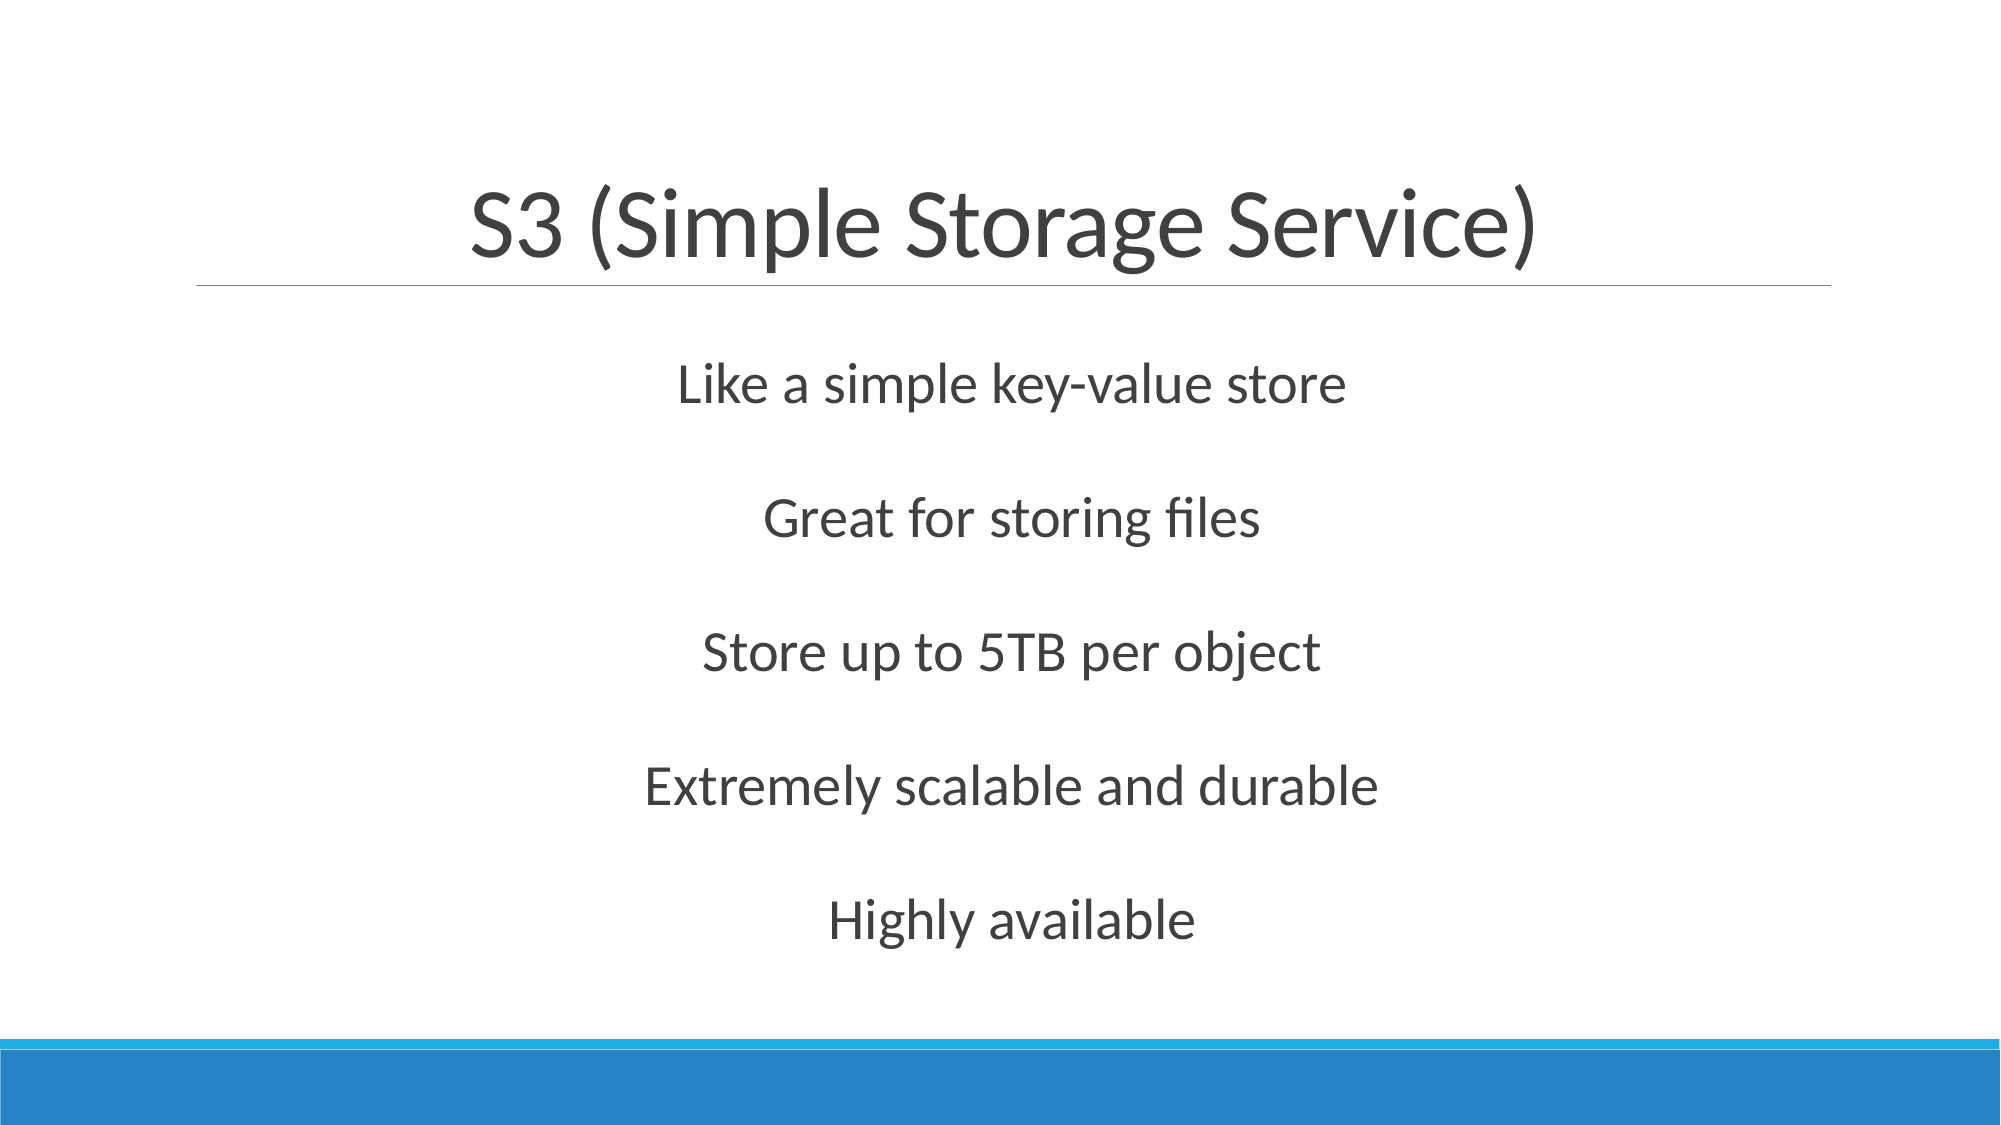

# S3 (Simple Storage Service)
Like a simple key-value store
Great for storing files
Store up to 5TB per object
Extremely scalable and durable
Highly available